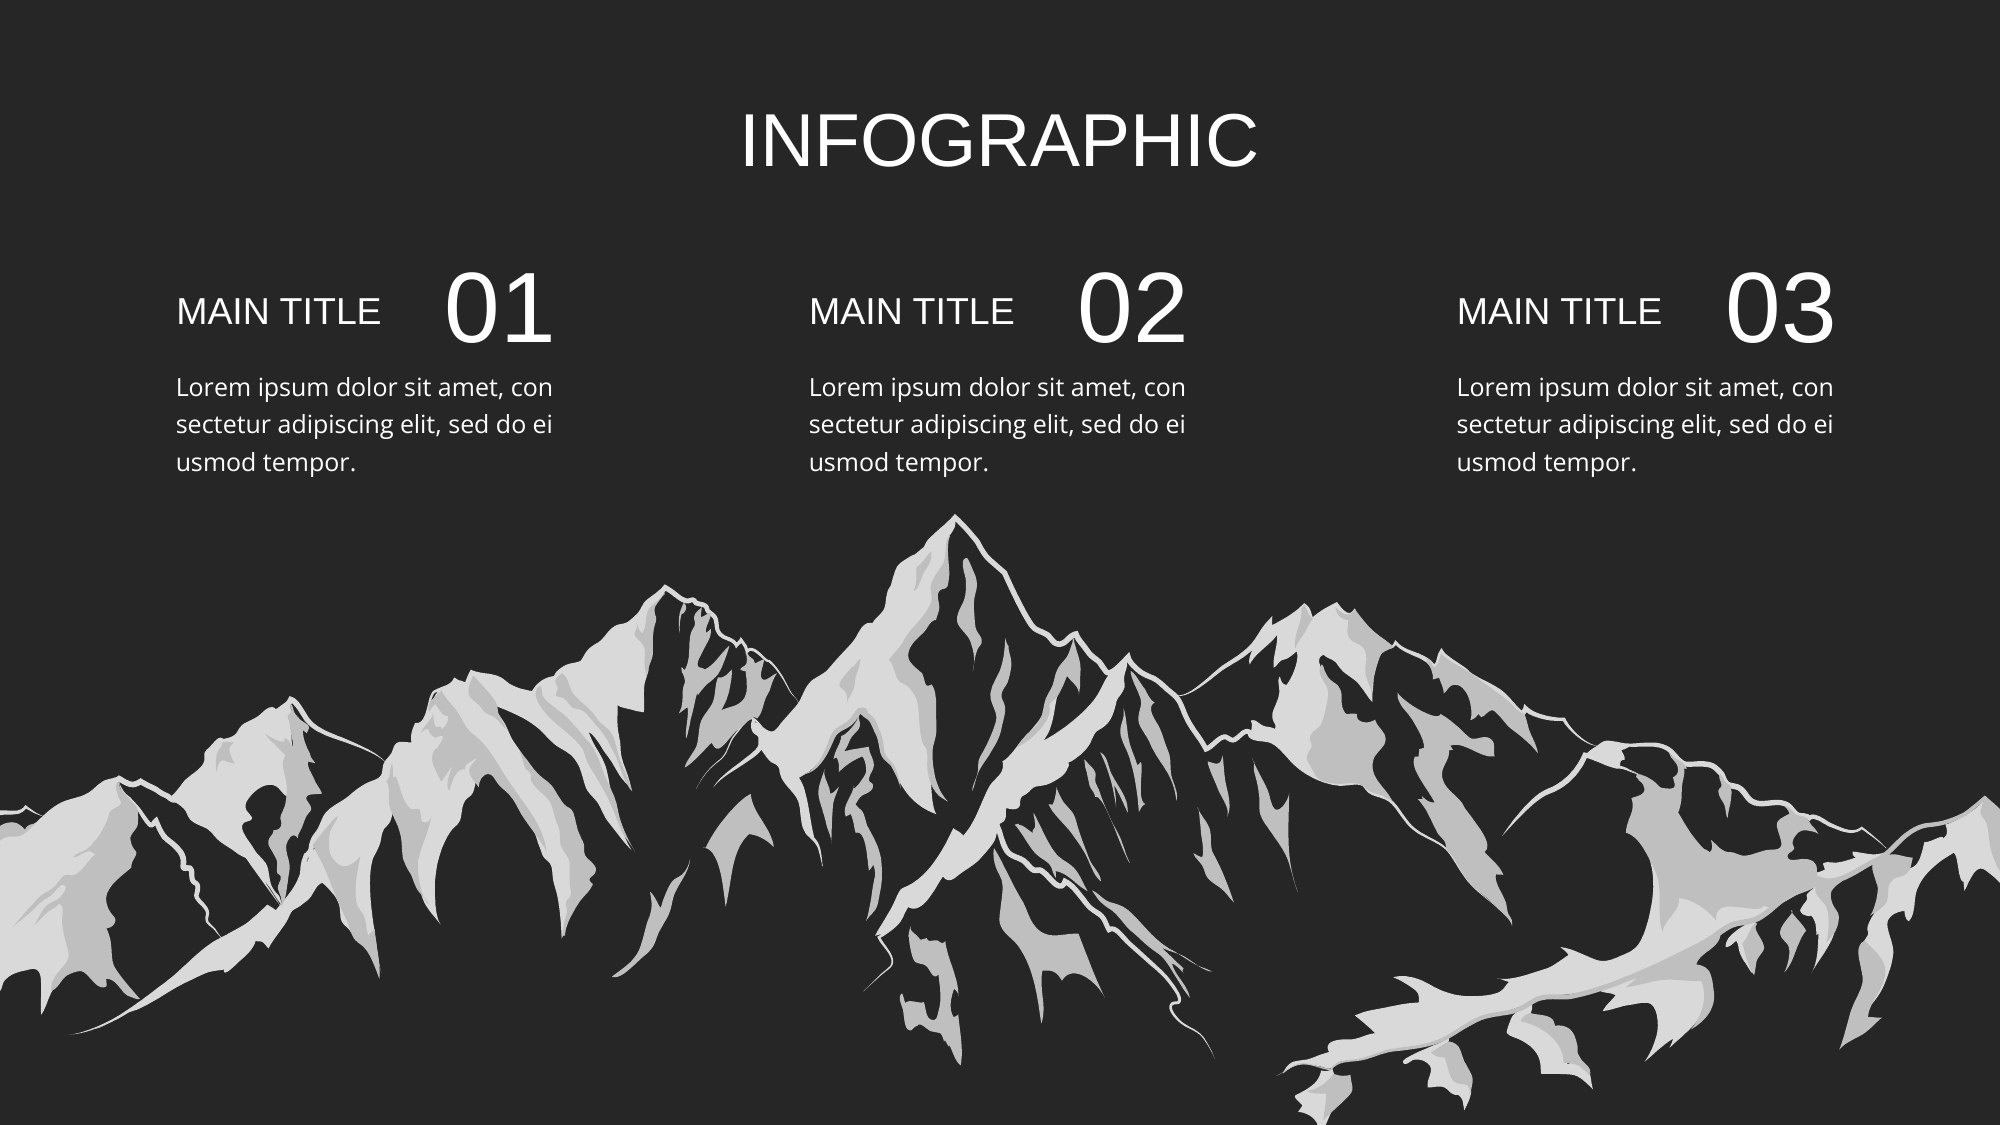

INFOGRAPHIC
01
MAIN TITLE
Lorem ipsum dolor sit amet, con sectetur adipiscing elit, sed do ei usmod tempor.
02
MAIN TITLE
Lorem ipsum dolor sit amet, con sectetur adipiscing elit, sed do ei usmod tempor.
03
MAIN TITLE
Lorem ipsum dolor sit amet, con sectetur adipiscing elit, sed do ei usmod tempor.